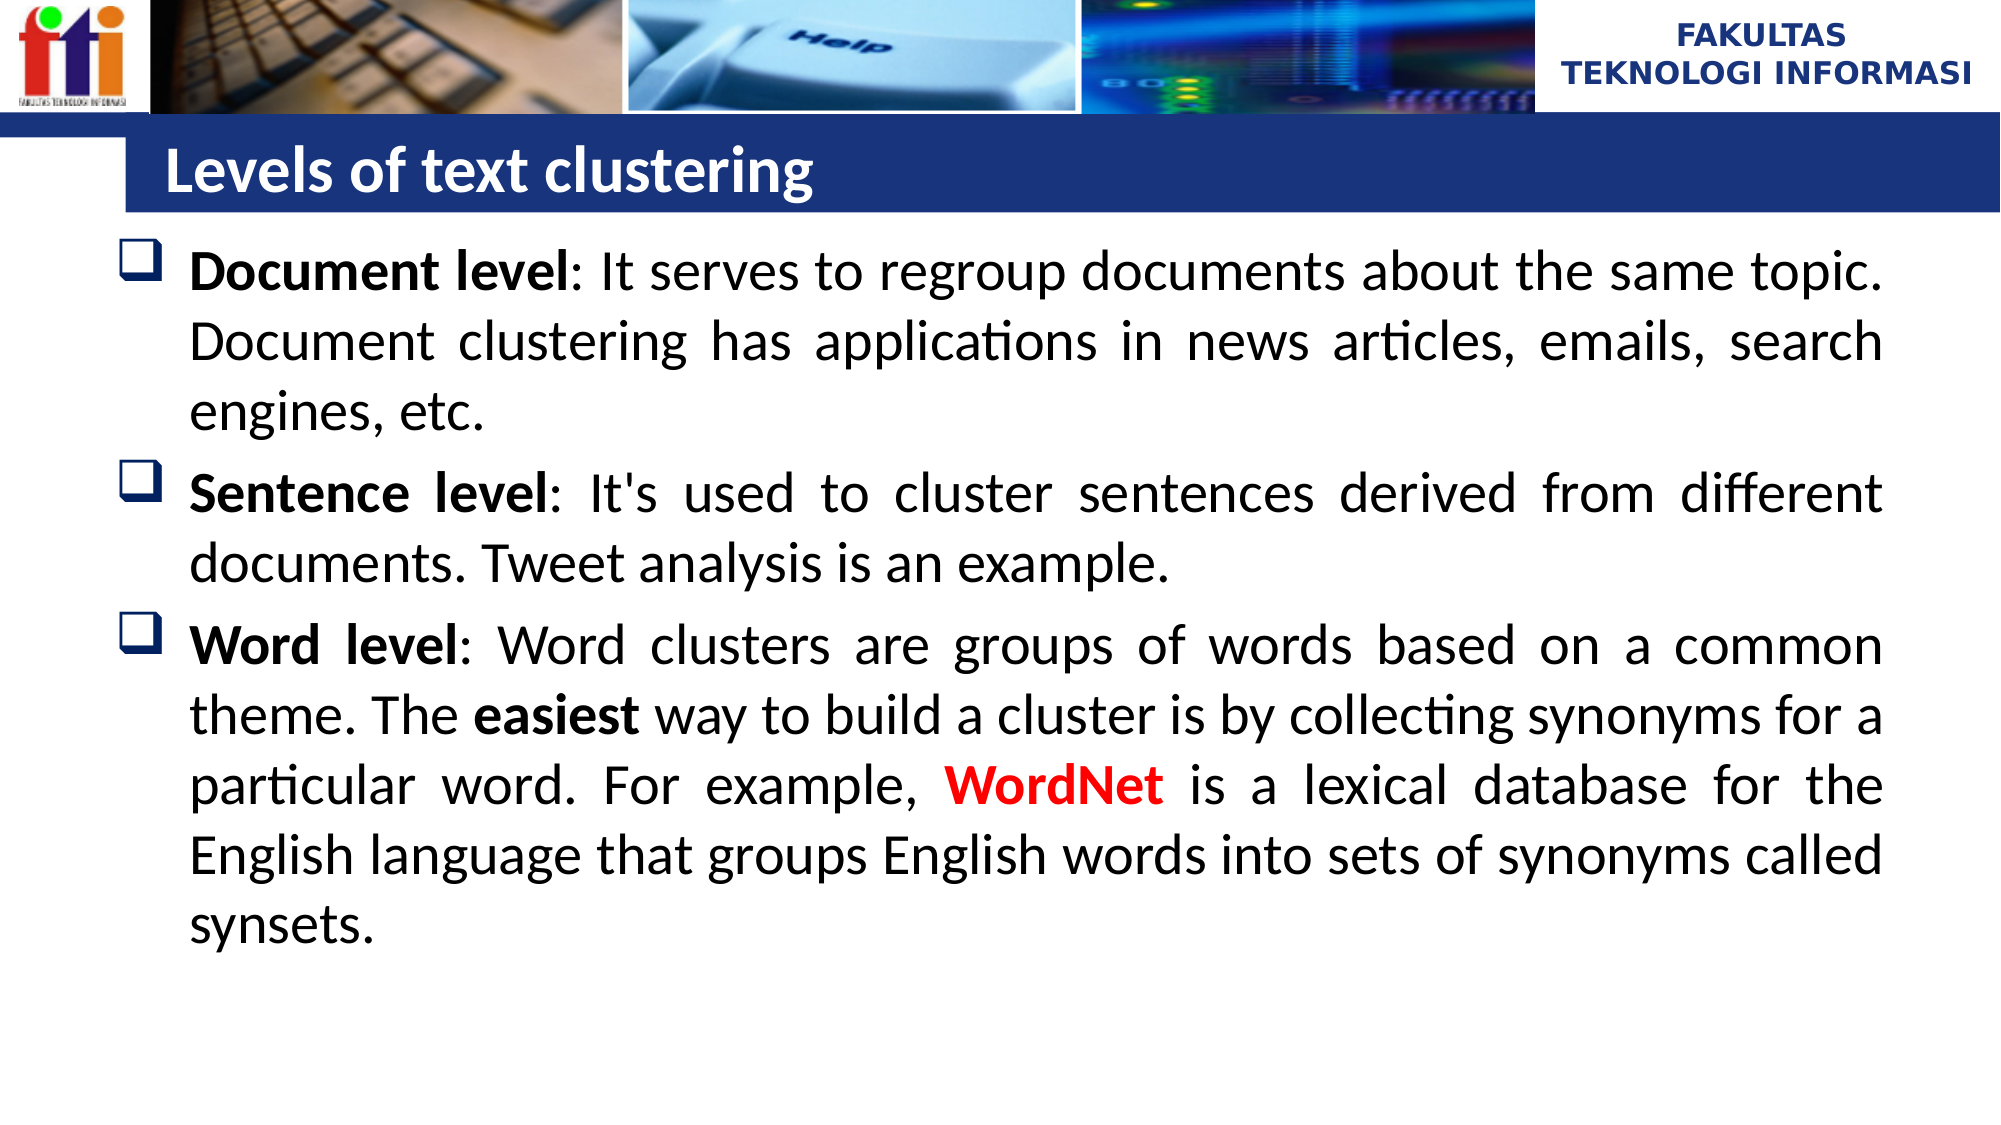

# Levels of text clustering
Document level: It serves to regroup documents about the same topic. Document clustering has applications in news articles, emails, search engines, etc.
Sentence level: It's used to cluster sentences derived from different documents. Tweet analysis is an example.
Word level: Word clusters are groups of words based on a common theme. The easiest way to build a cluster is by collecting synonyms for a particular word. For example, WordNet is a lexical database for the English language that groups English words into sets of synonyms called synsets.